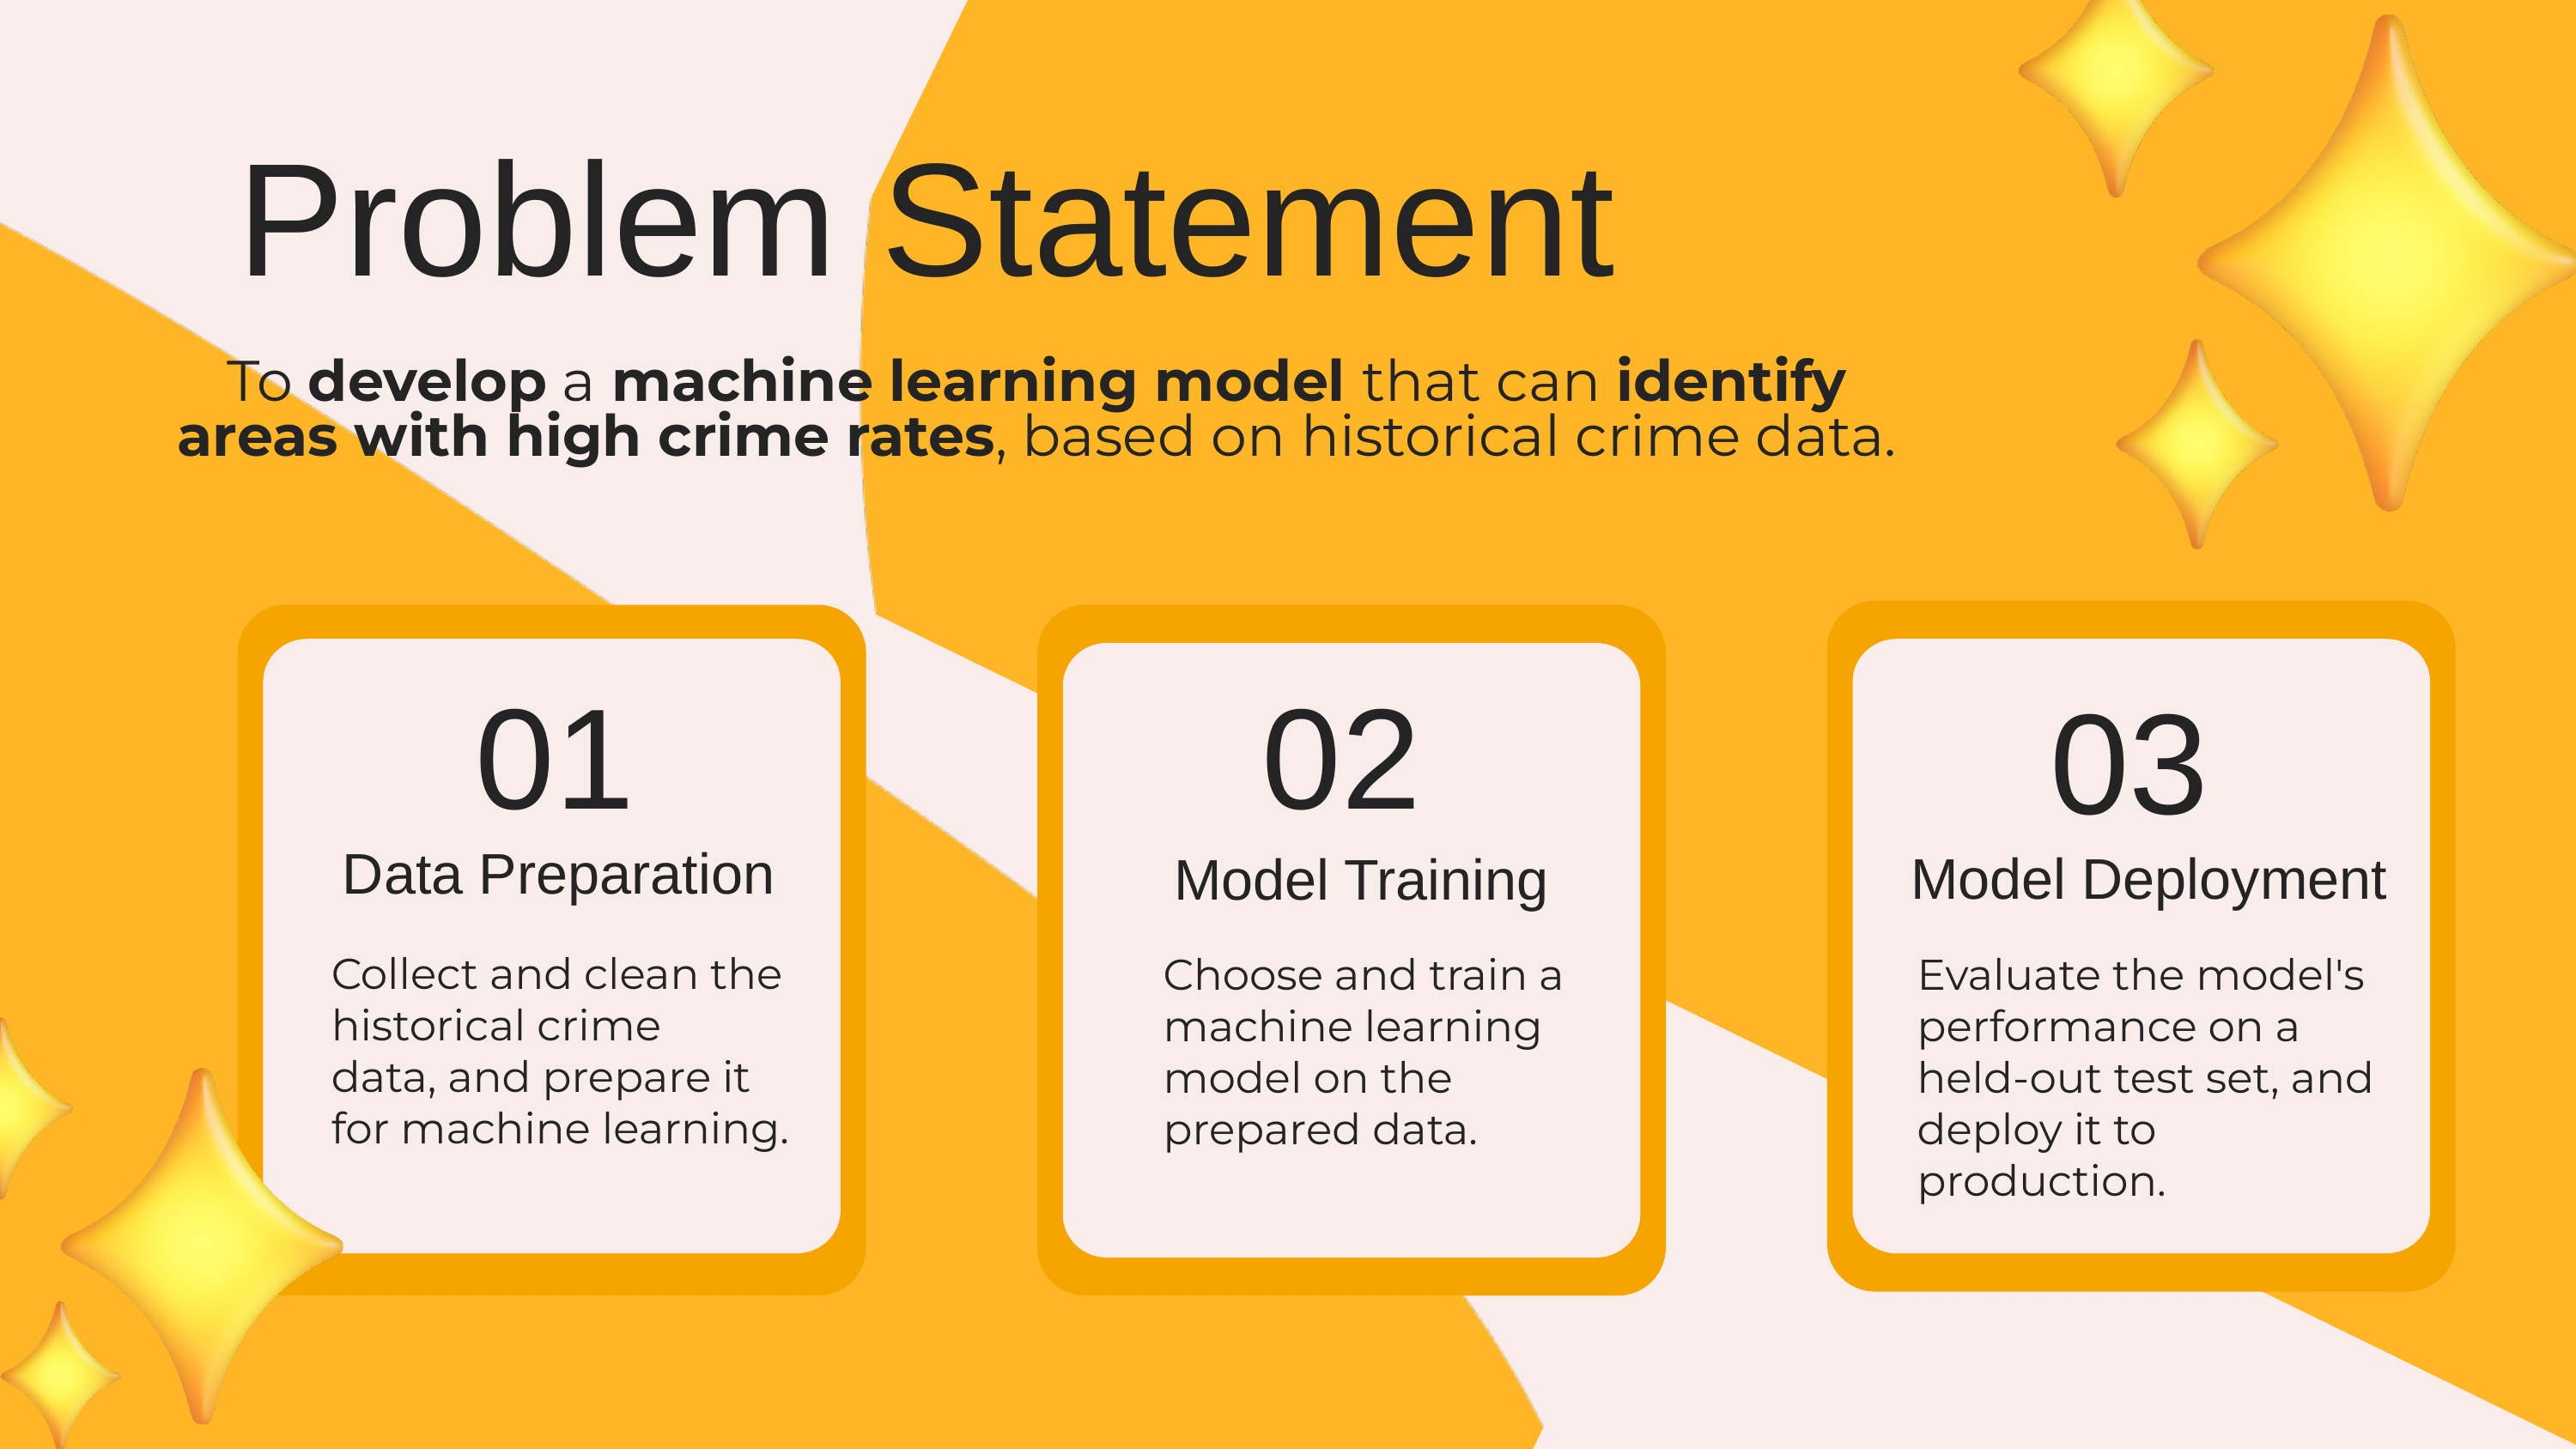

Problem Statement

To develop a machine learning model that can identify areas with high crime rates, based on historical crime data.

01

02

03

Data Preparation
Model Deployment
Model Training

Collect and clean the historical crime data, and prepare it for machine learning.
Evaluate the model's performance on a held-out test set, and deploy it to production.
Choose and train a machine learning model on the prepared data.